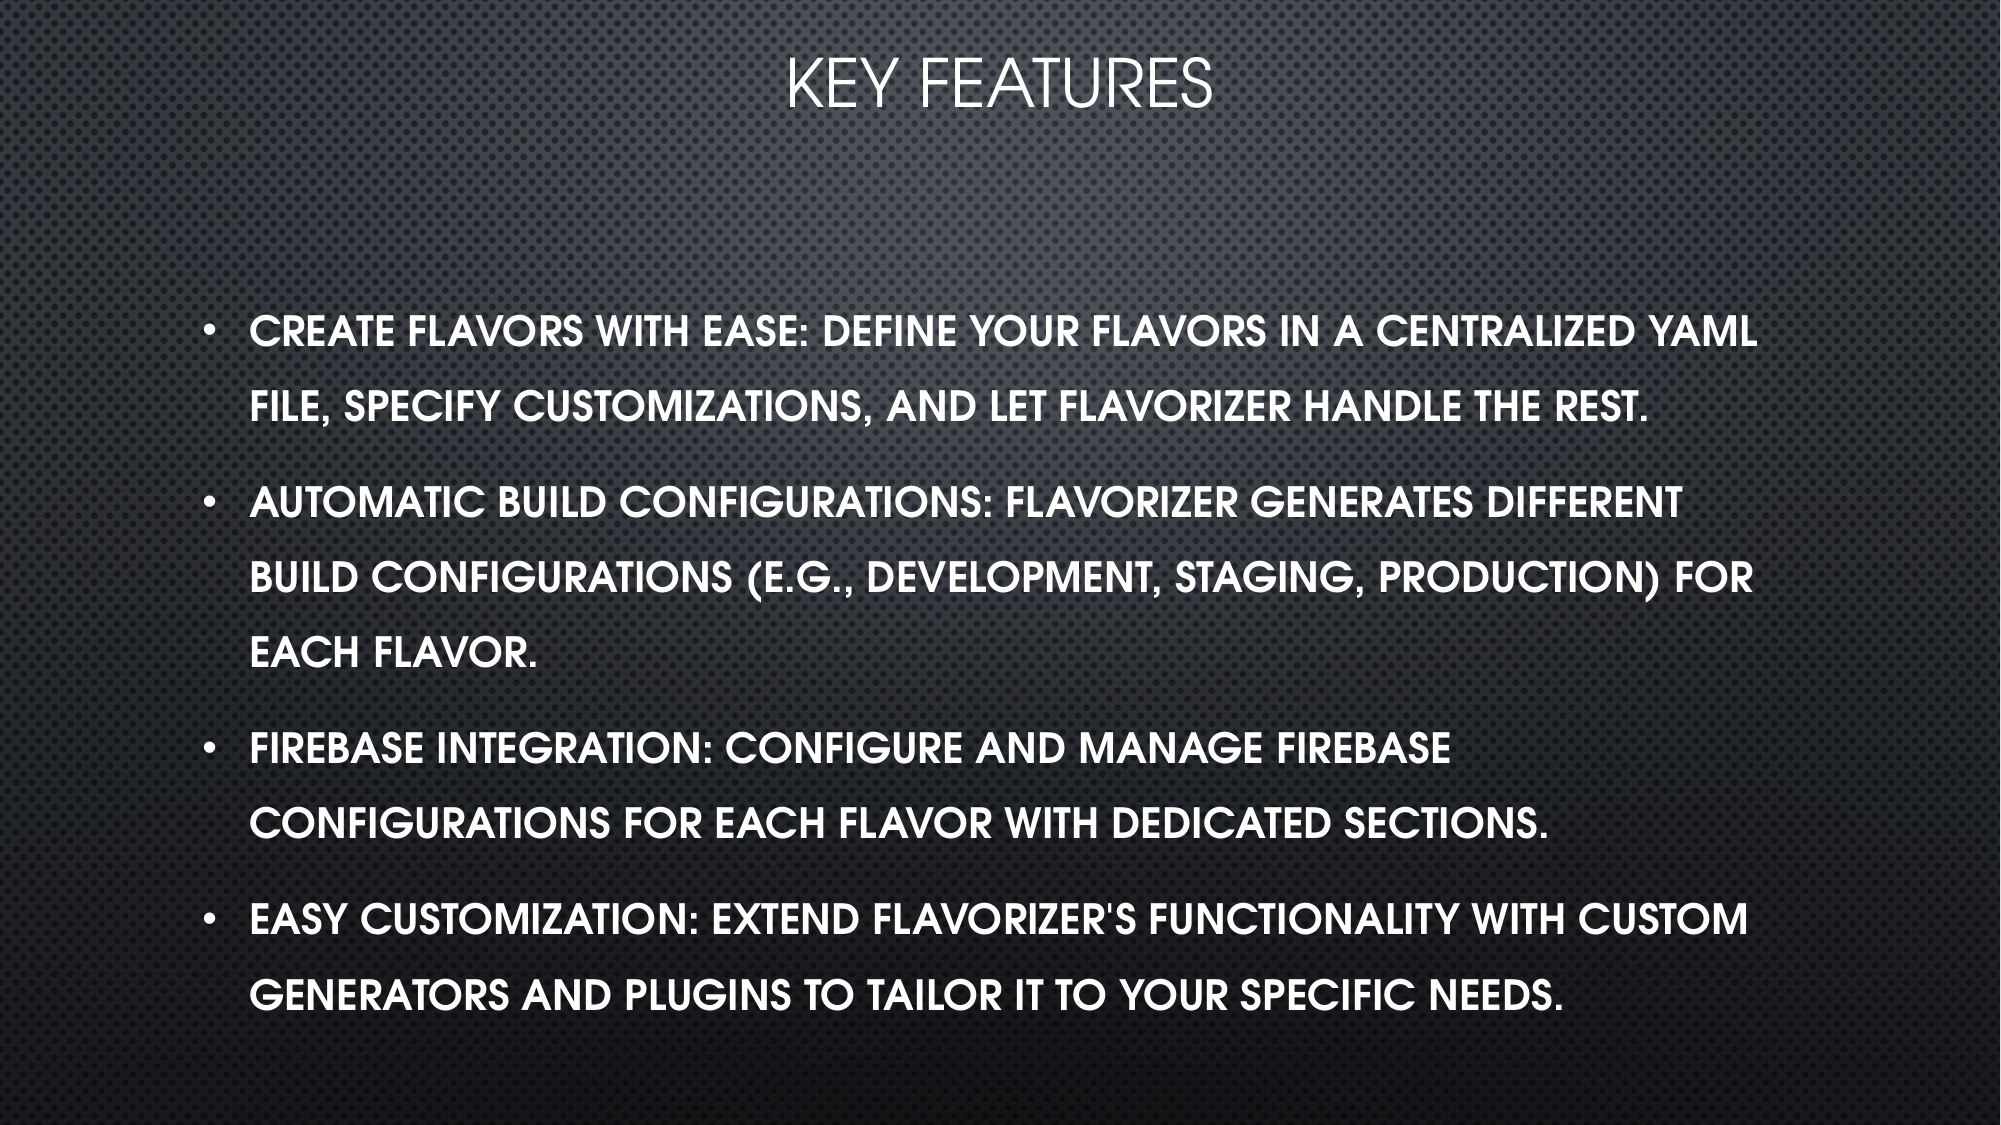

# Key features
Create flavors with ease: Define your flavors in a centralized YAML file, specify customizations, and let Flavorizer handle the rest.
Automatic build configurations: Flavorizer generates different build configurations (e.g., development, staging, production) for each flavor.
Firebase integration: Configure and manage Firebase configurations for each flavor with dedicated sections.
Easy customization: Extend Flavorizer's functionality with custom generators and plugins to tailor it to your specific needs.